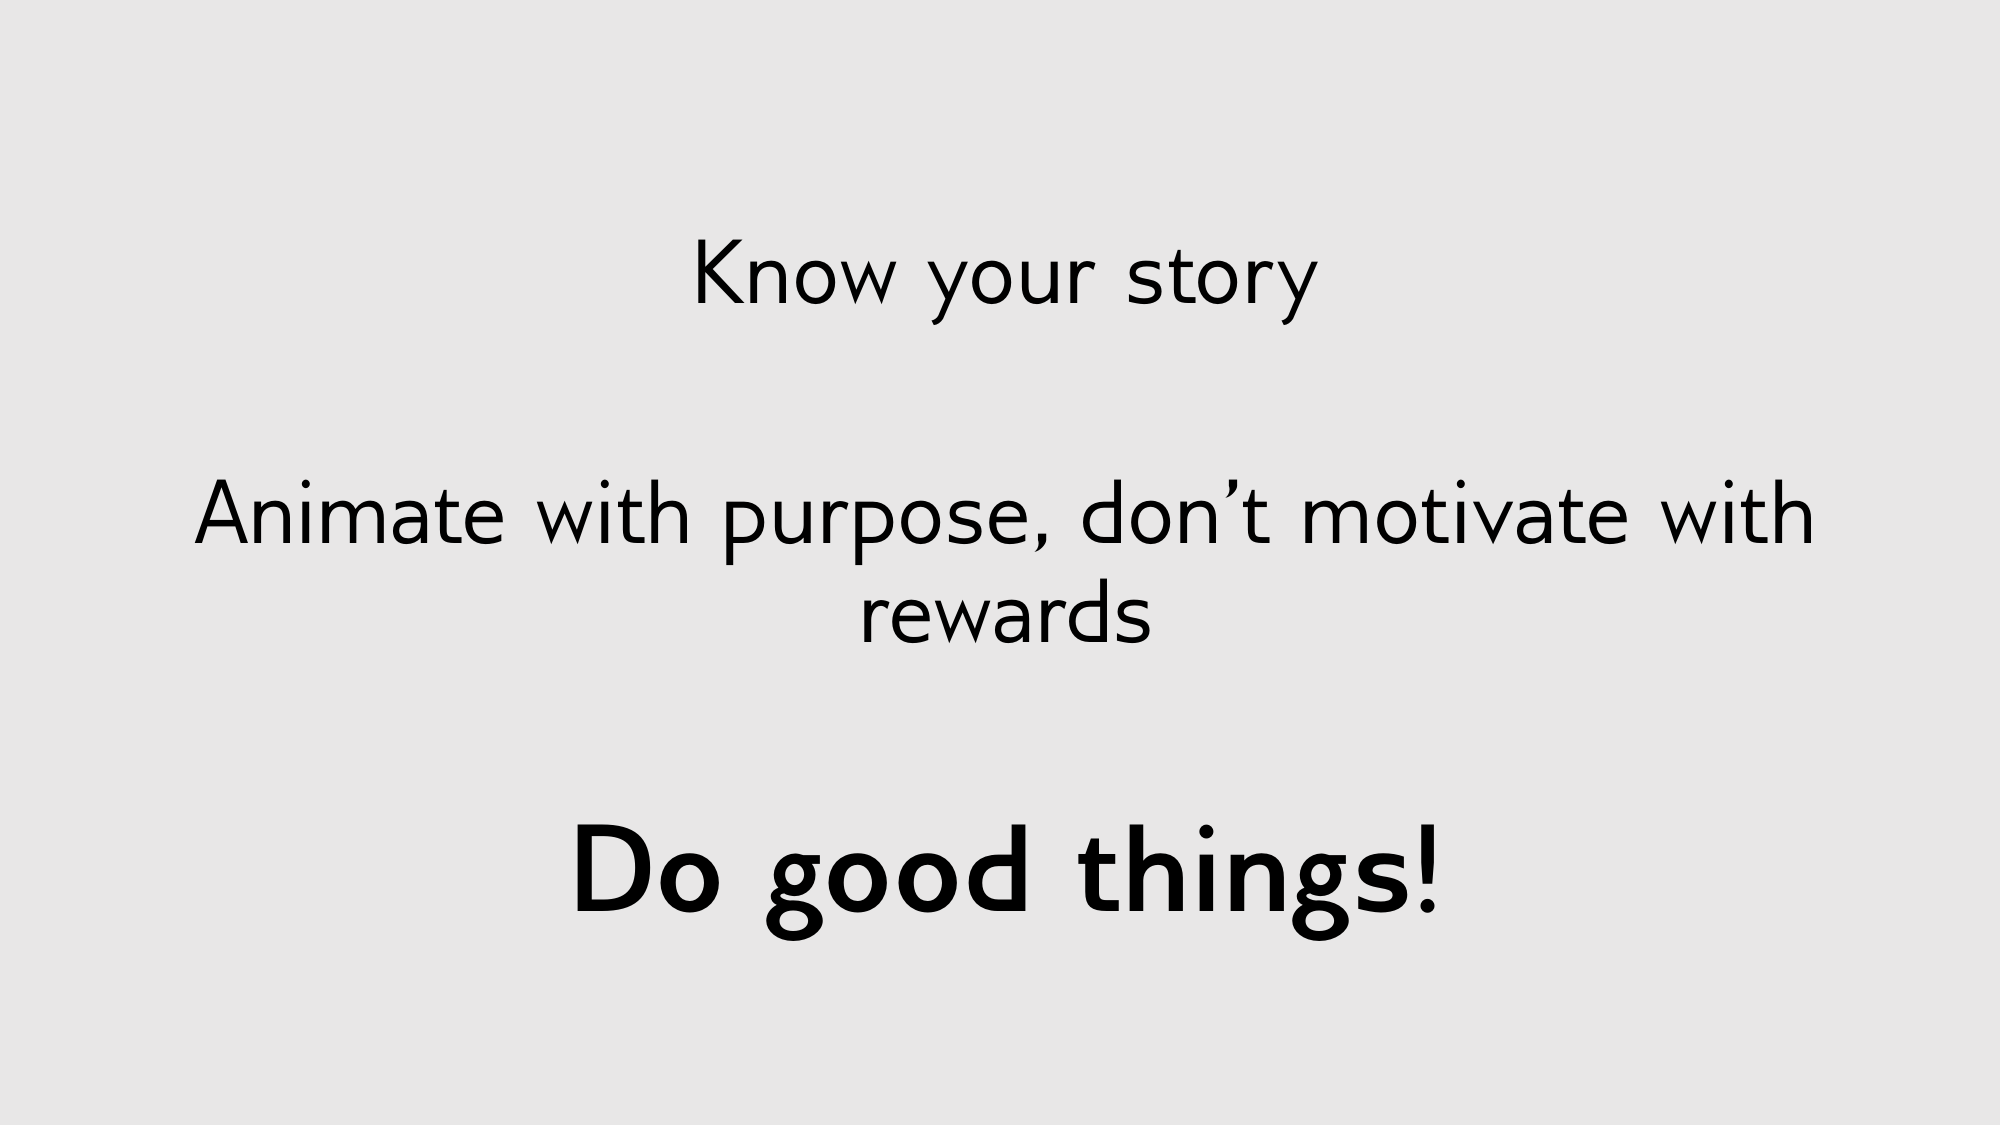

Know your story

Animate with purpose, don’t motivate with rewards

Do good things!